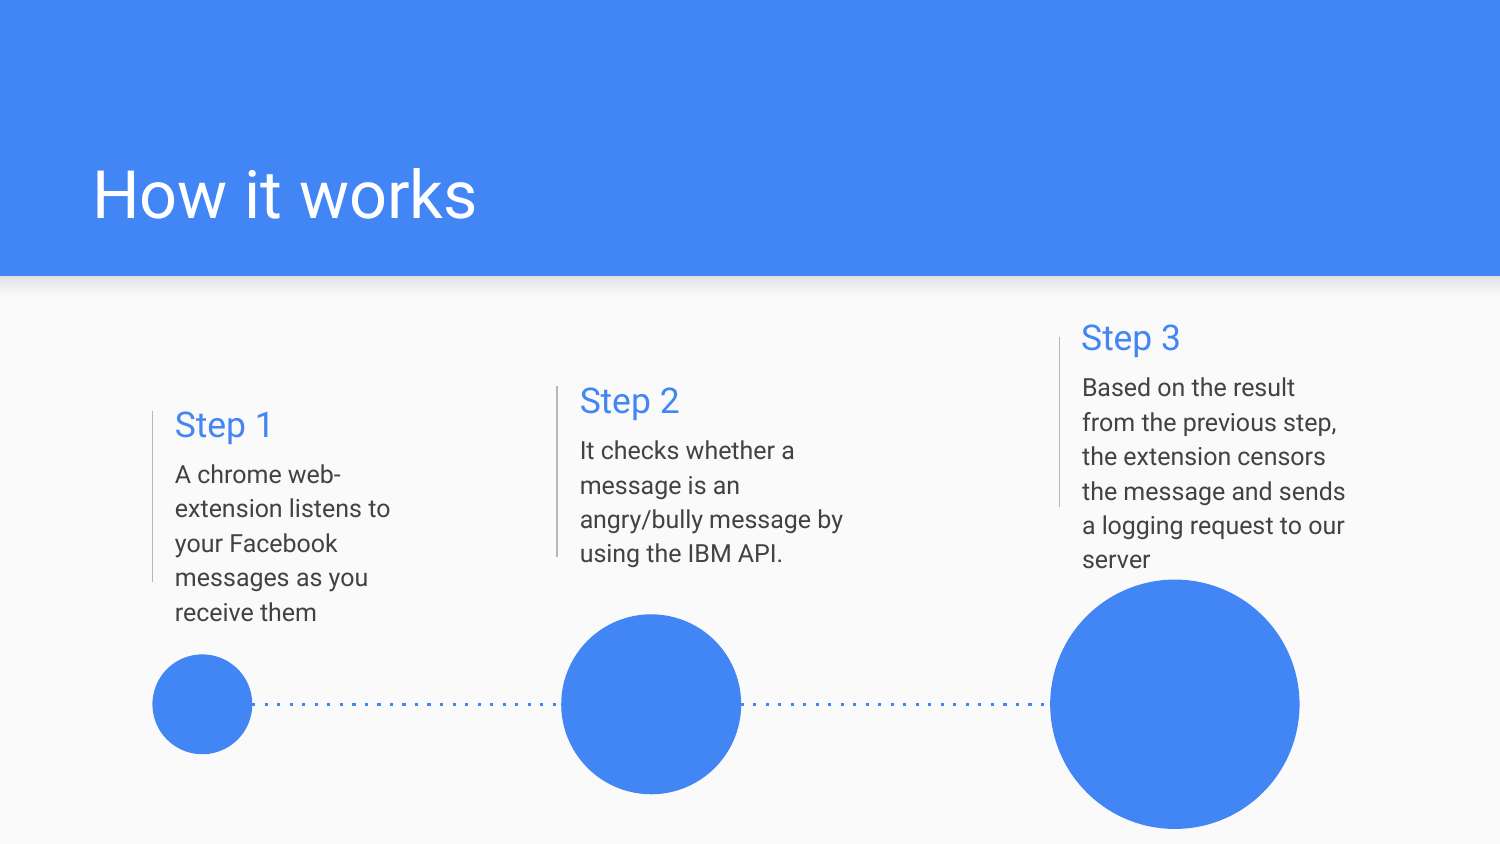

# How it works
Step 3
Based on the result from the previous step, the extension censors the message and sends a logging request to our server
Step 2
Step 1
It checks whether a message is an angry/bully message by using the IBM API.
A chrome web-extension listens to your Facebook messages as you receive them